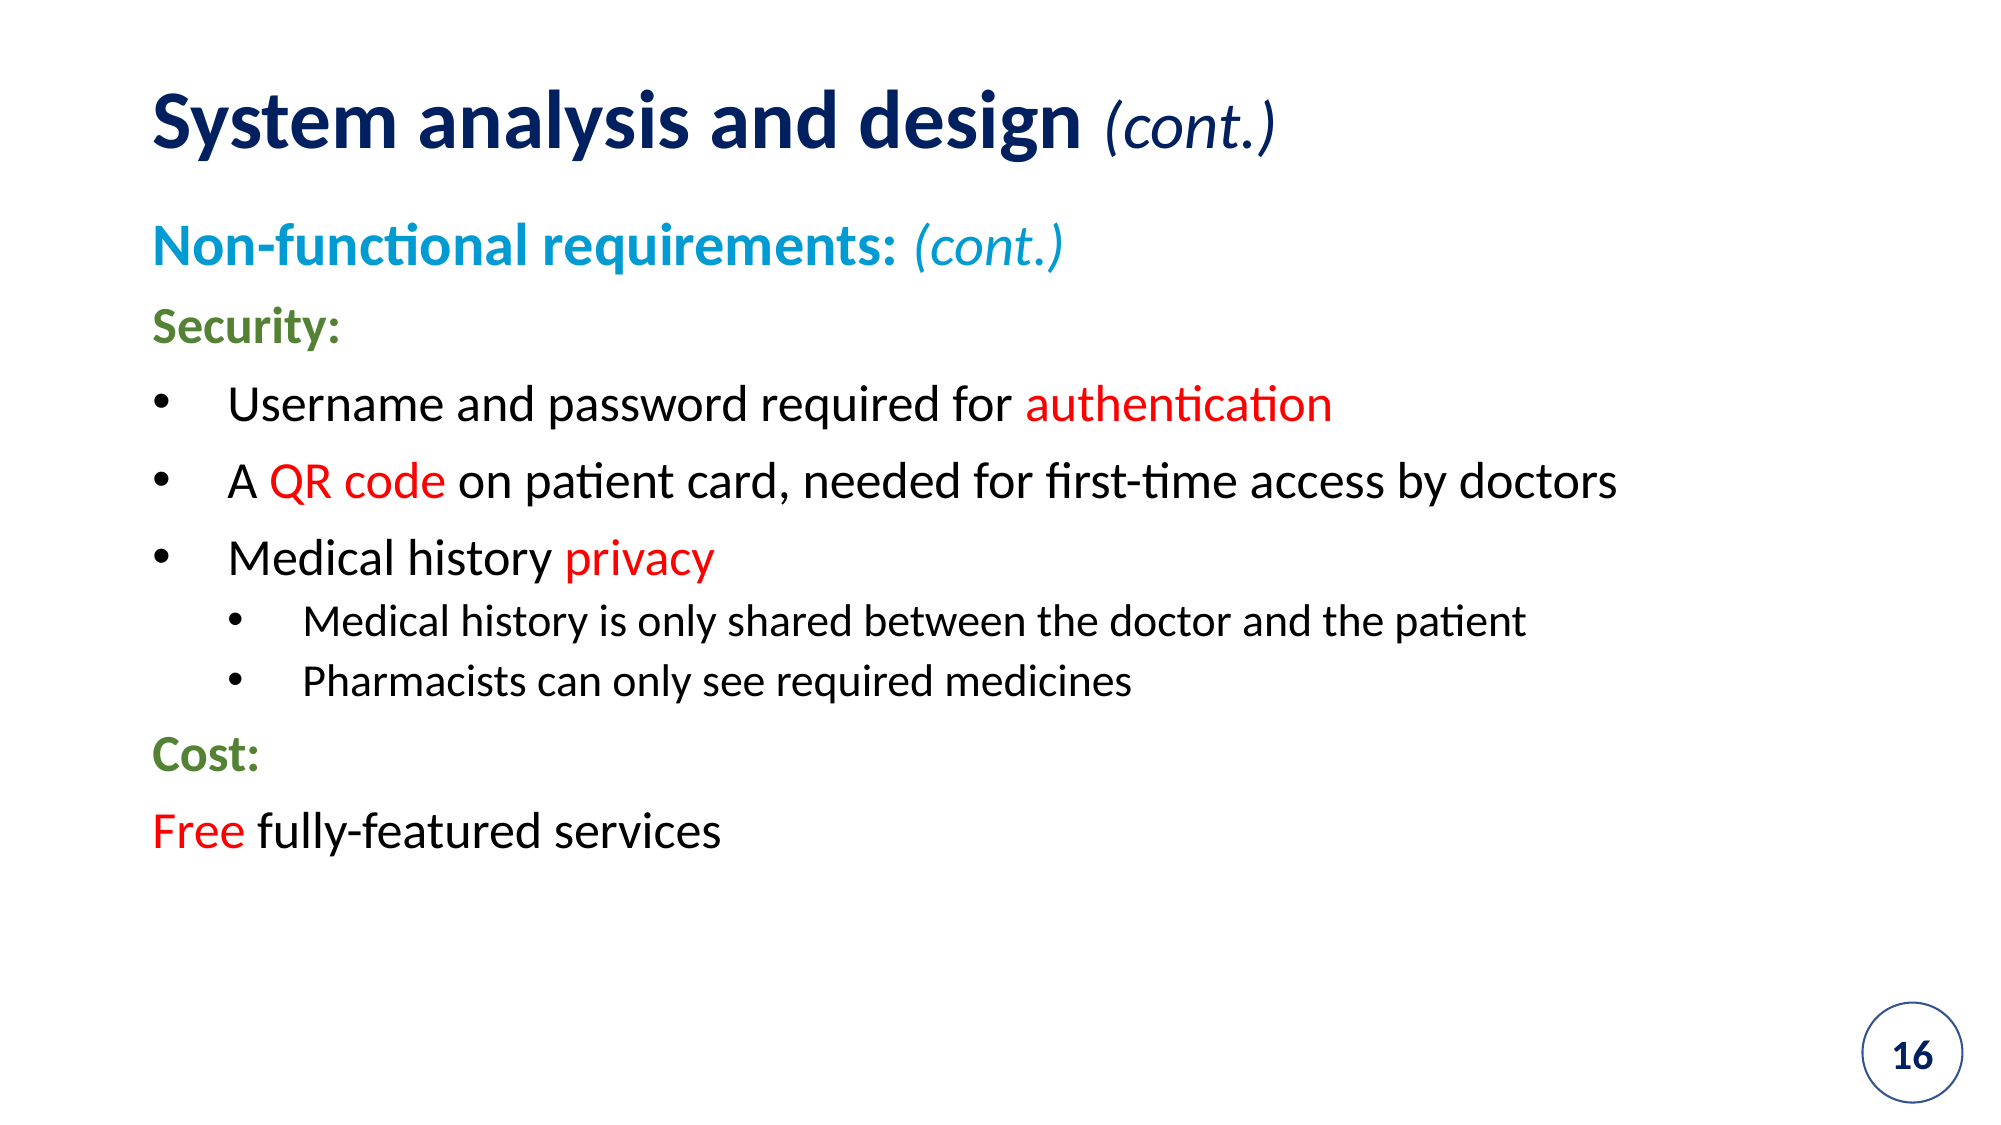

System analysis and design (cont.)
Non-functional requirements: (cont.)
Security:
Username and password required for authentication
A QR code on patient card, needed for first-time access by doctors
Medical history privacy
Medical history is only shared between the doctor and the patient
Pharmacists can only see required medicines
Cost:
Free fully-featured services

16